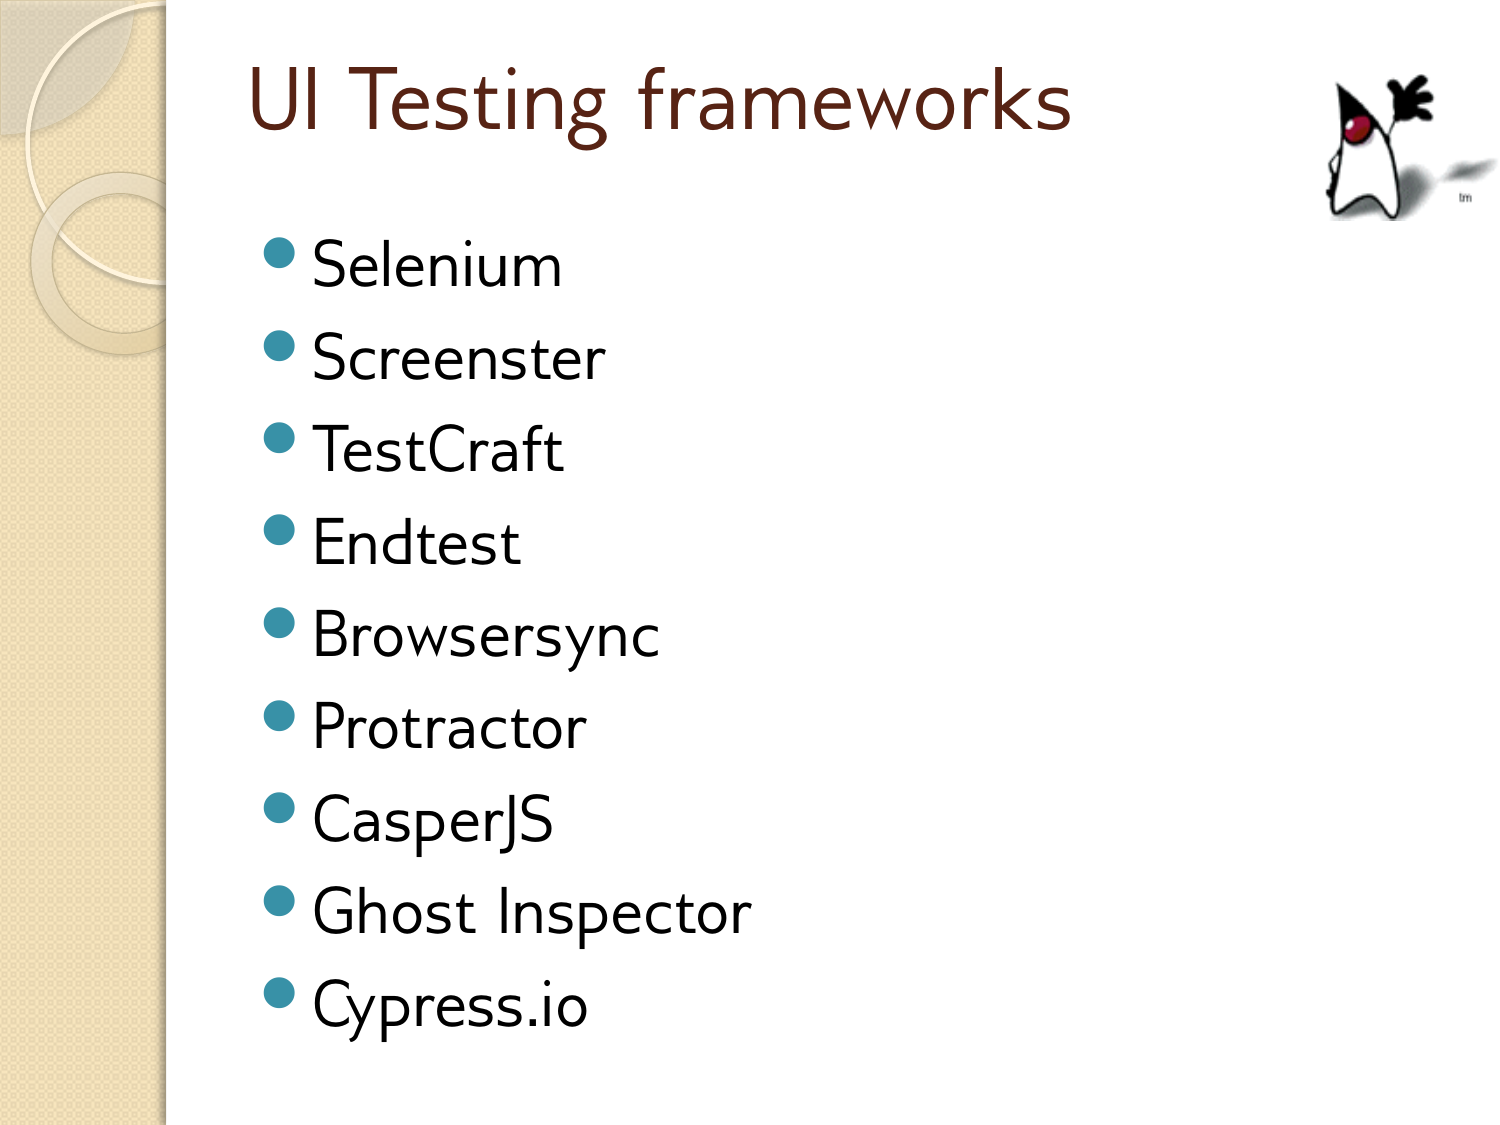

# UI Testing frameworks
Selenium
Screenster
TestCraft
Endtest
Browsersync
Protractor
CasperJS
Ghost Inspector
Cypress.io